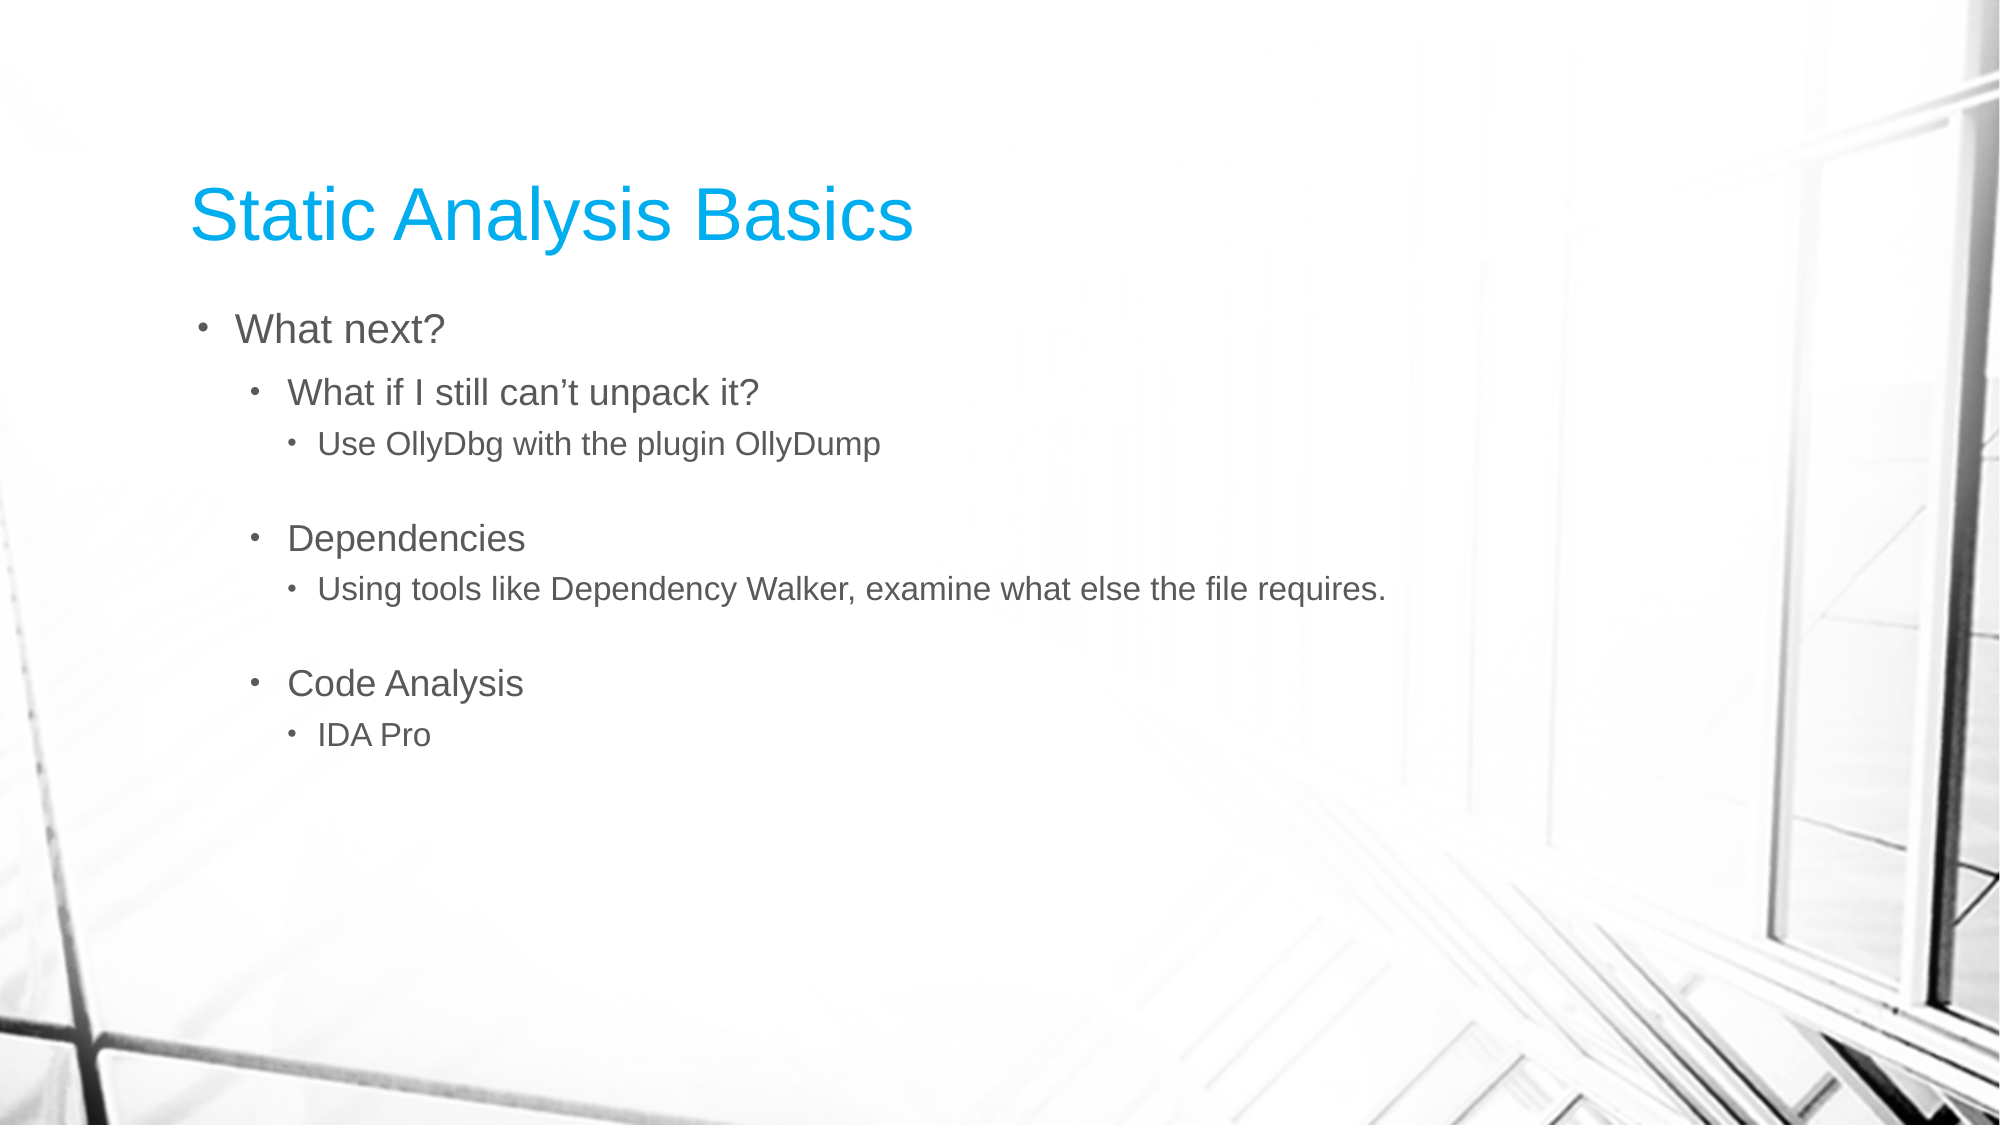

# Static Analysis Basics
What next?
What if I still can’t unpack it?
Use OllyDbg with the plugin OllyDump
Dependencies
Using tools like Dependency Walker, examine what else the file requires.
Code Analysis
IDA Pro